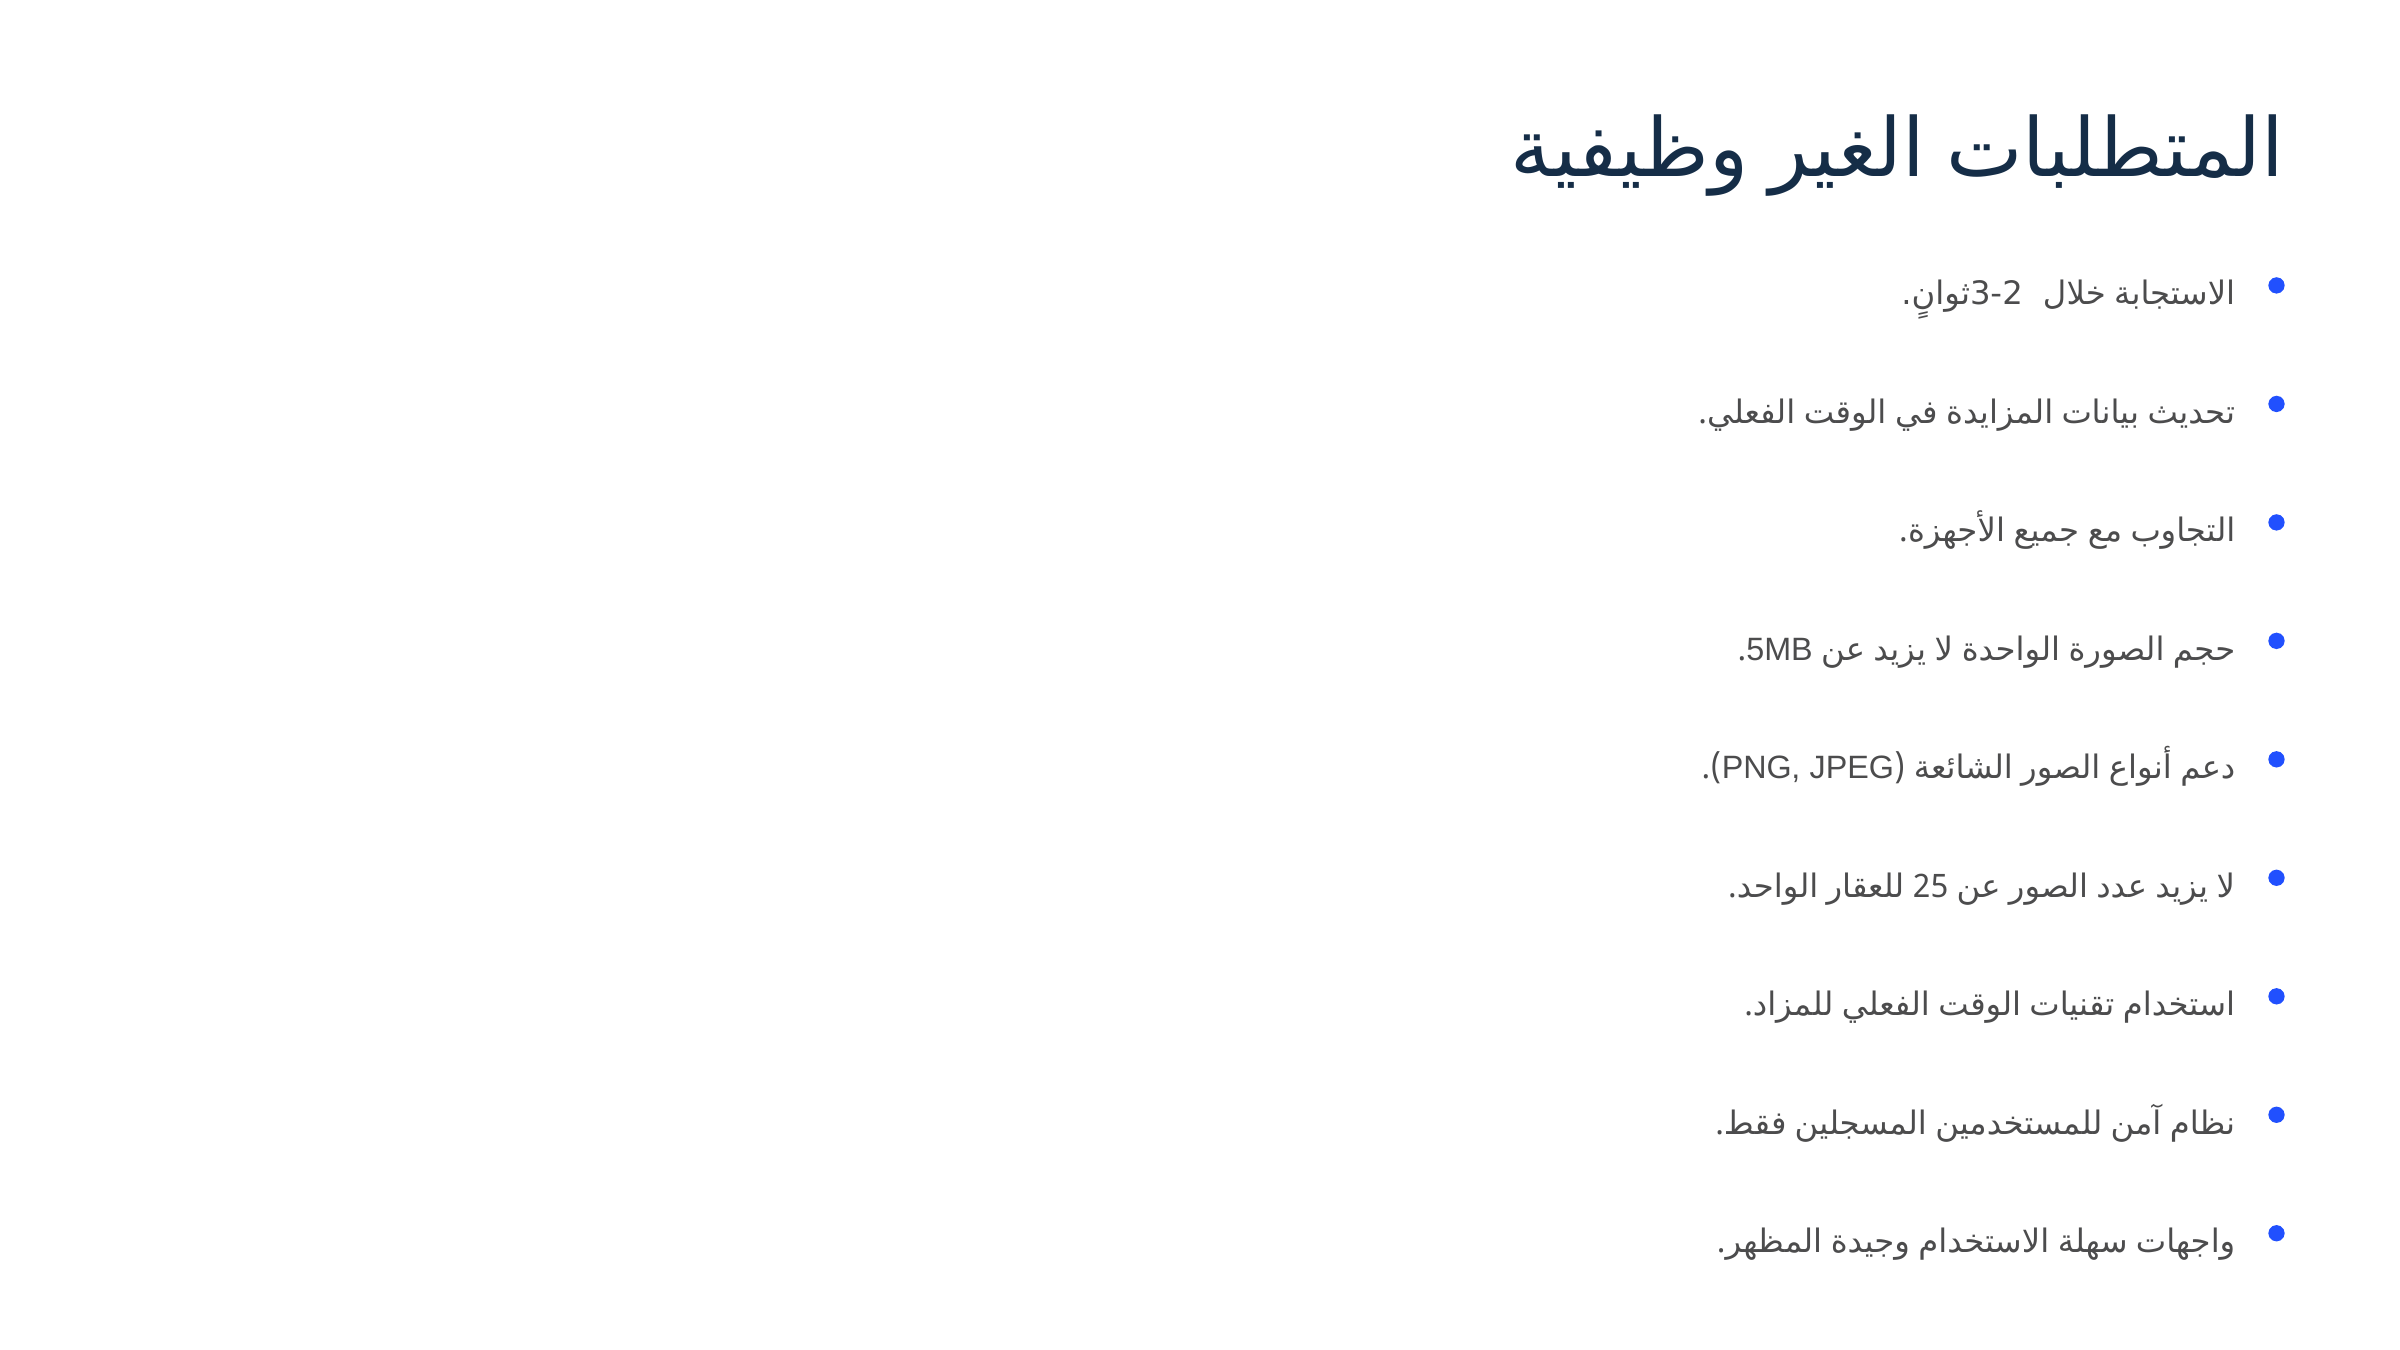

المتطلبات الغير وظيفية
الاستجابة خلال  2-3ثوانٍ.

تحديث بيانات المزايدة في الوقت الفعلي.

التجاوب مع جميع الأجهزة.

حجم الصورة الواحدة لا يزيد عن 5MB.

دعم أنواع الصور الشائعة (PNG, JPEG).

لا يزيد عدد الصور عن 25 للعقار الواحد.

استخدام تقنيات الوقت الفعلي للمزاد.

نظام آمن للمستخدمين المسجلين فقط.

واجهات سهلة الاستخدام وجيدة المظهر.